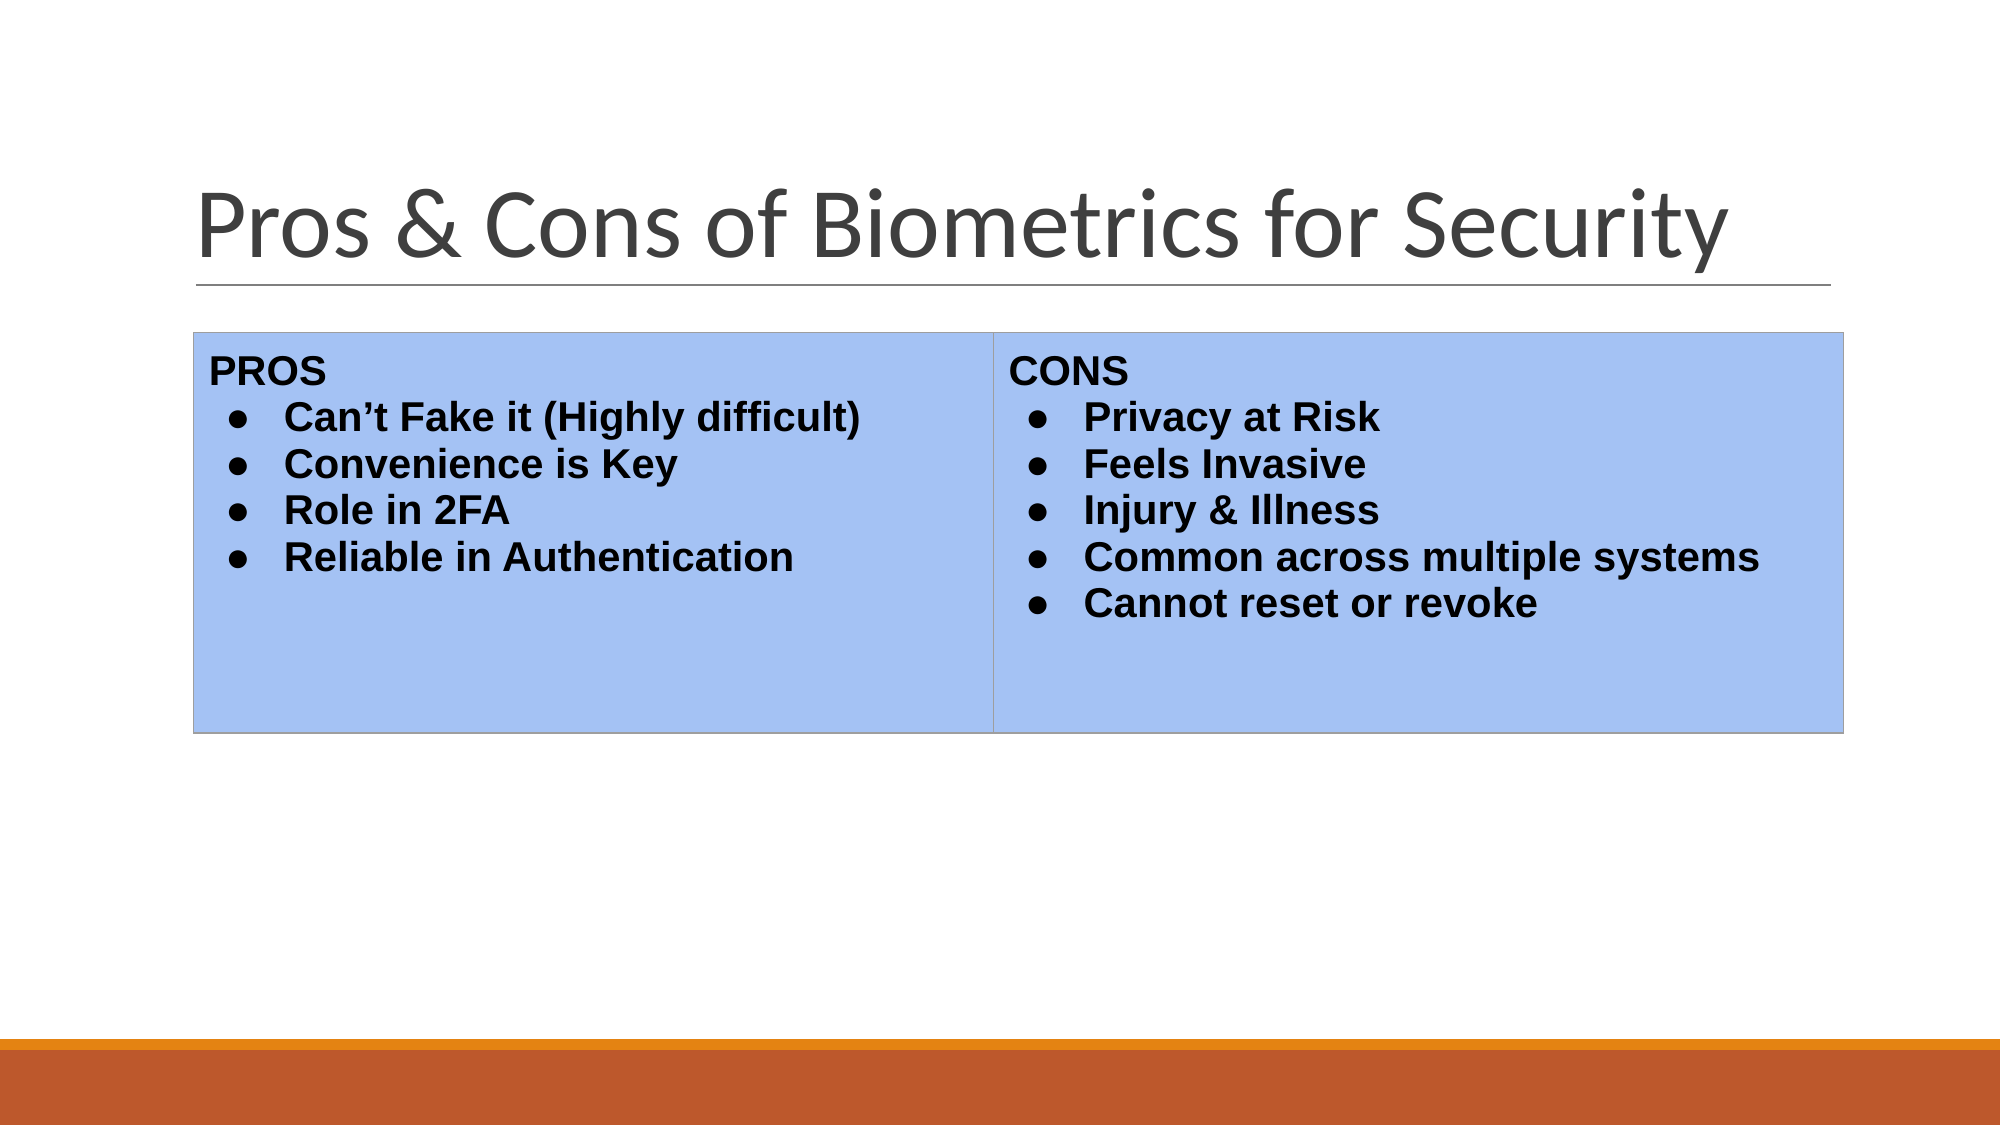

# Pros & Cons of Biometrics for Security

| PROS Can’t Fake it (Highly difficult) Convenience is Key Role in 2FA Reliable in Authentication | CONS Privacy at Risk Feels Invasive Injury & Illness Common across multiple systems Cannot reset or revoke |
| --- | --- |